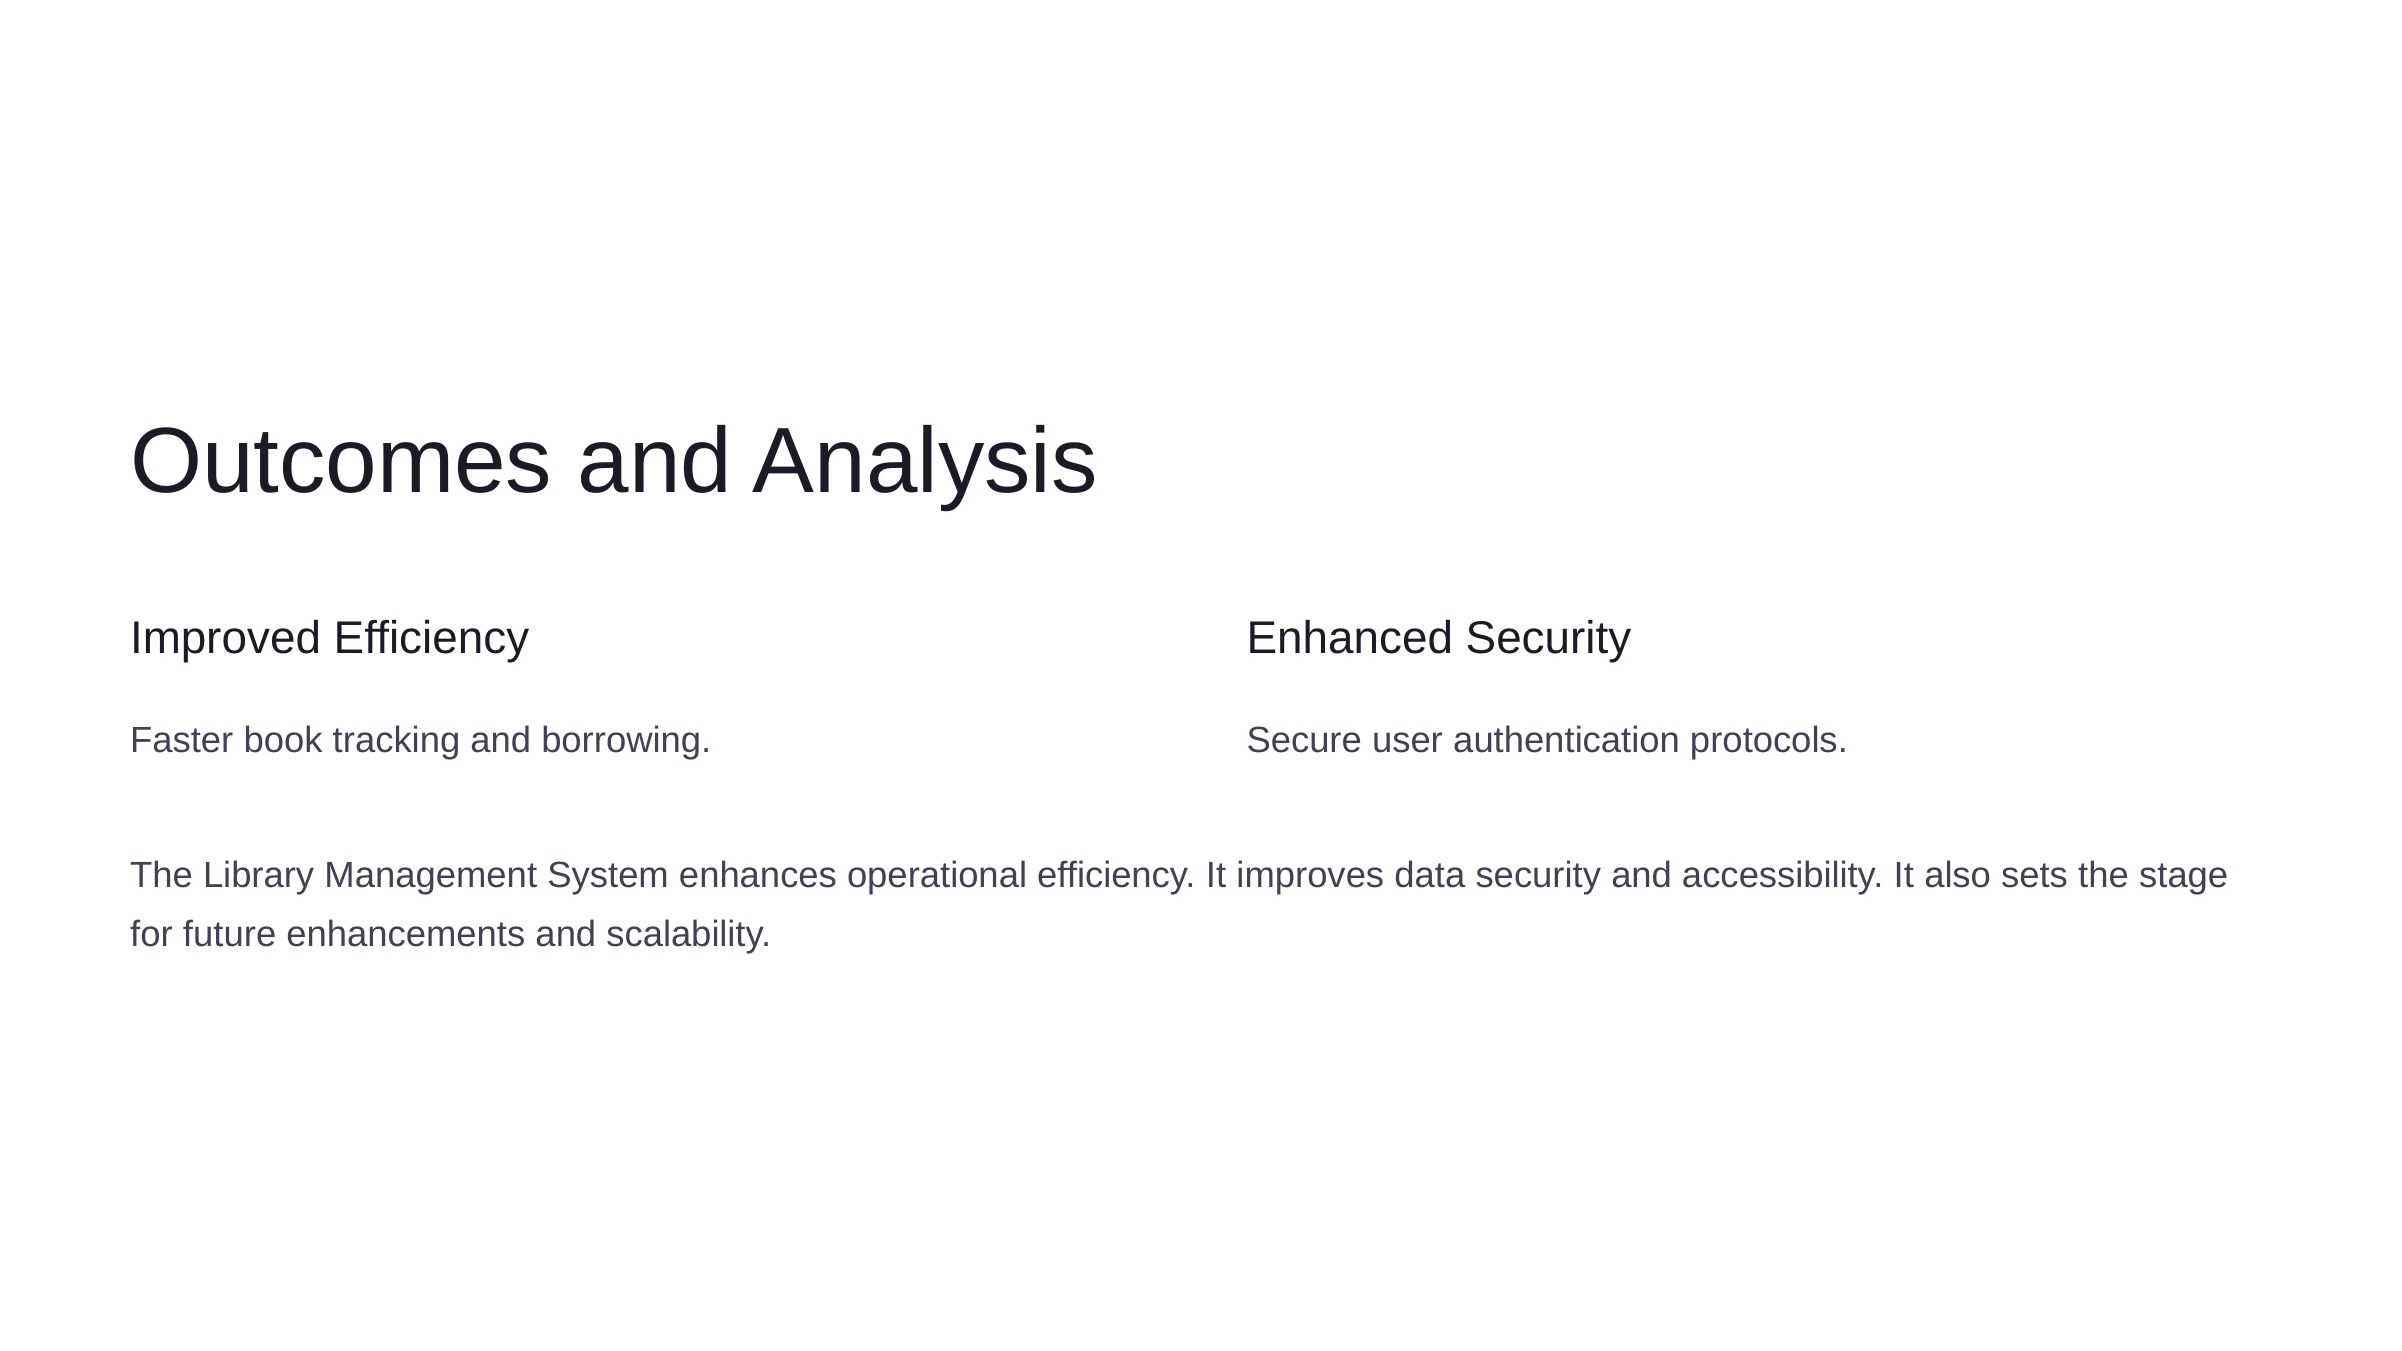

Outcomes and Analysis
Improved Efficiency
Enhanced Security
Faster book tracking and borrowing.
Secure user authentication protocols.
The Library Management System enhances operational efficiency. It improves data security and accessibility. It also sets the stage for future enhancements and scalability.